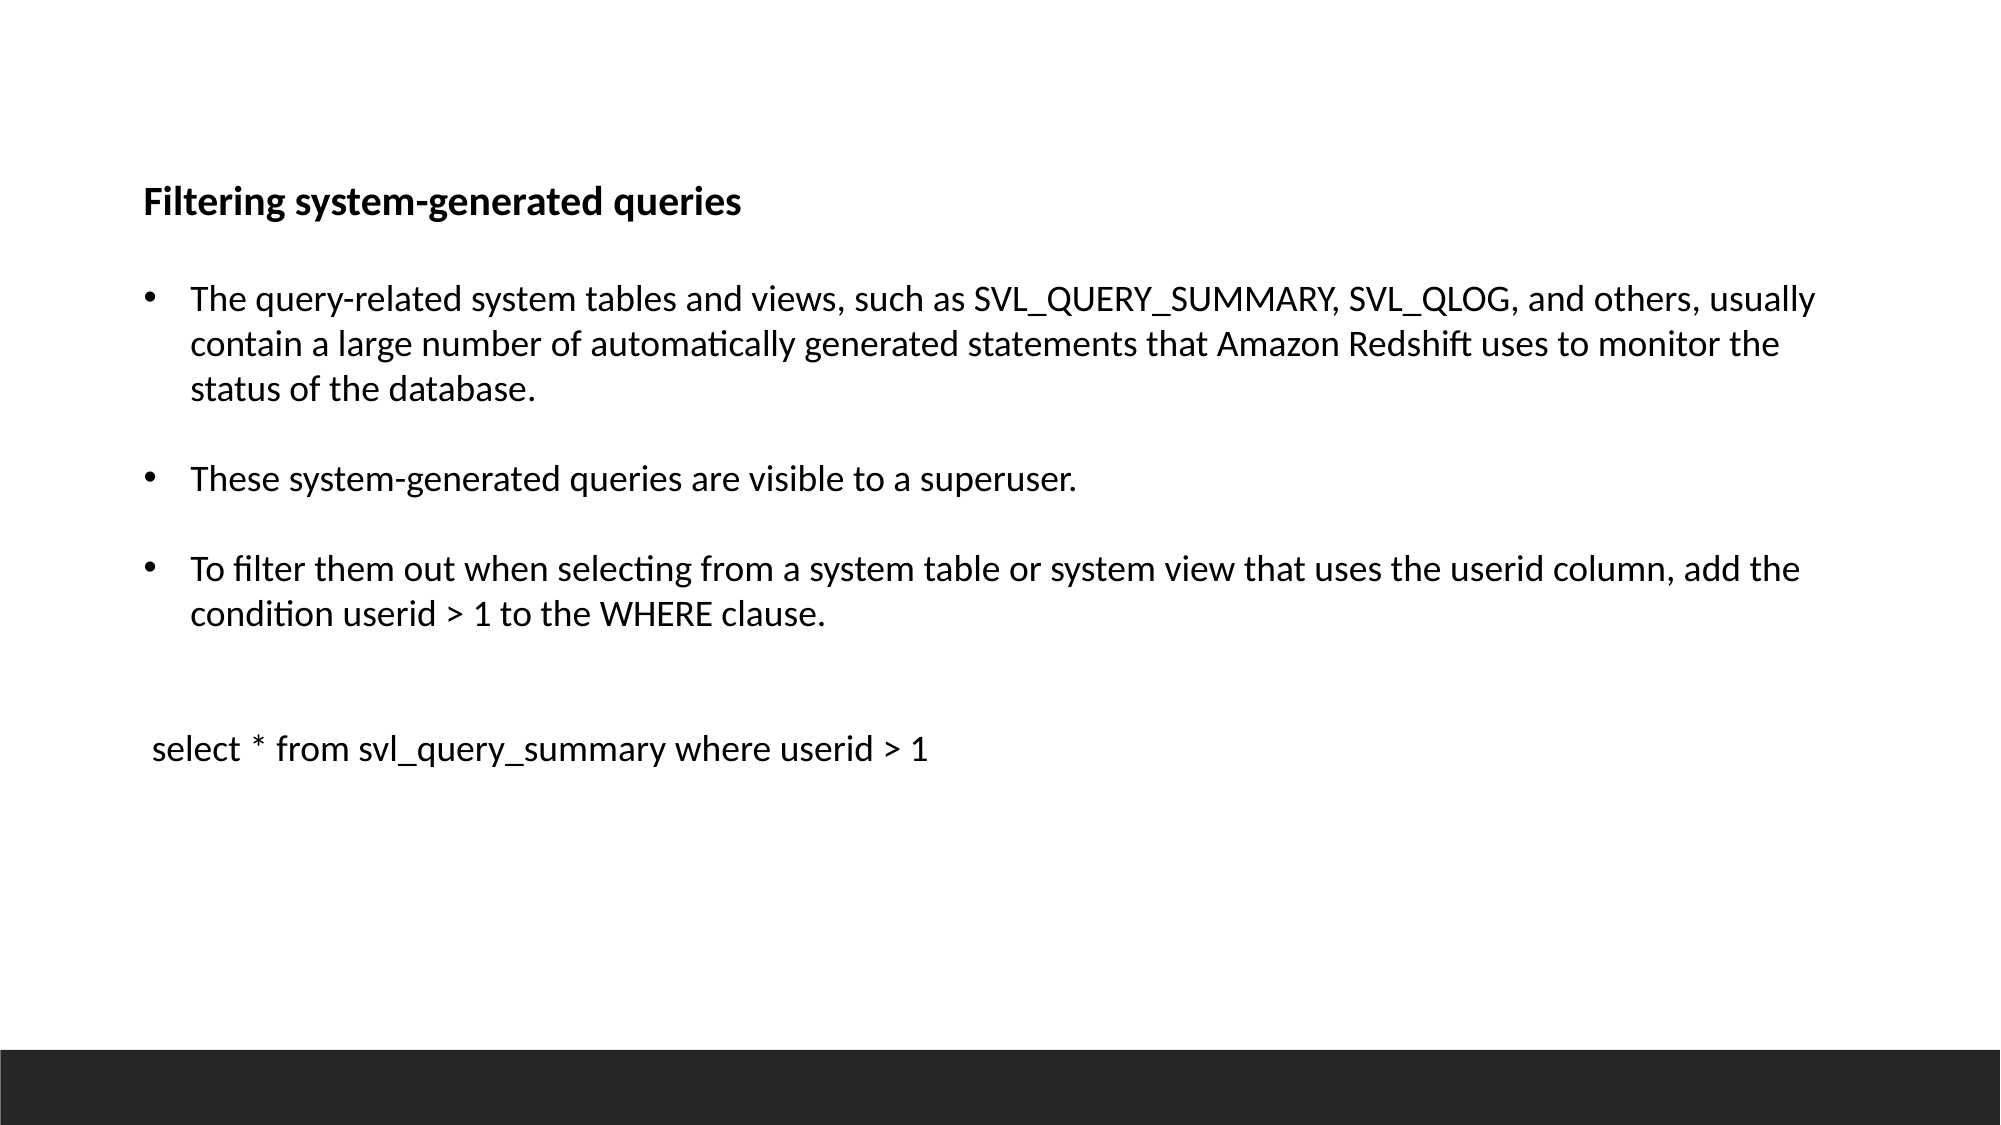

Filtering system-generated queries

The query-related system tables and views, such as SVL_QUERY_SUMMARY, SVL_QLOG, and others, usually contain a large number of automatically generated statements that Amazon Redshift uses to monitor the status of the database.

These system-generated queries are visible to a superuser.

To filter them out when selecting from a system table or system view that uses the userid column, add the condition userid > 1 to the WHERE clause.

 select * from svl_query_summary where userid > 1